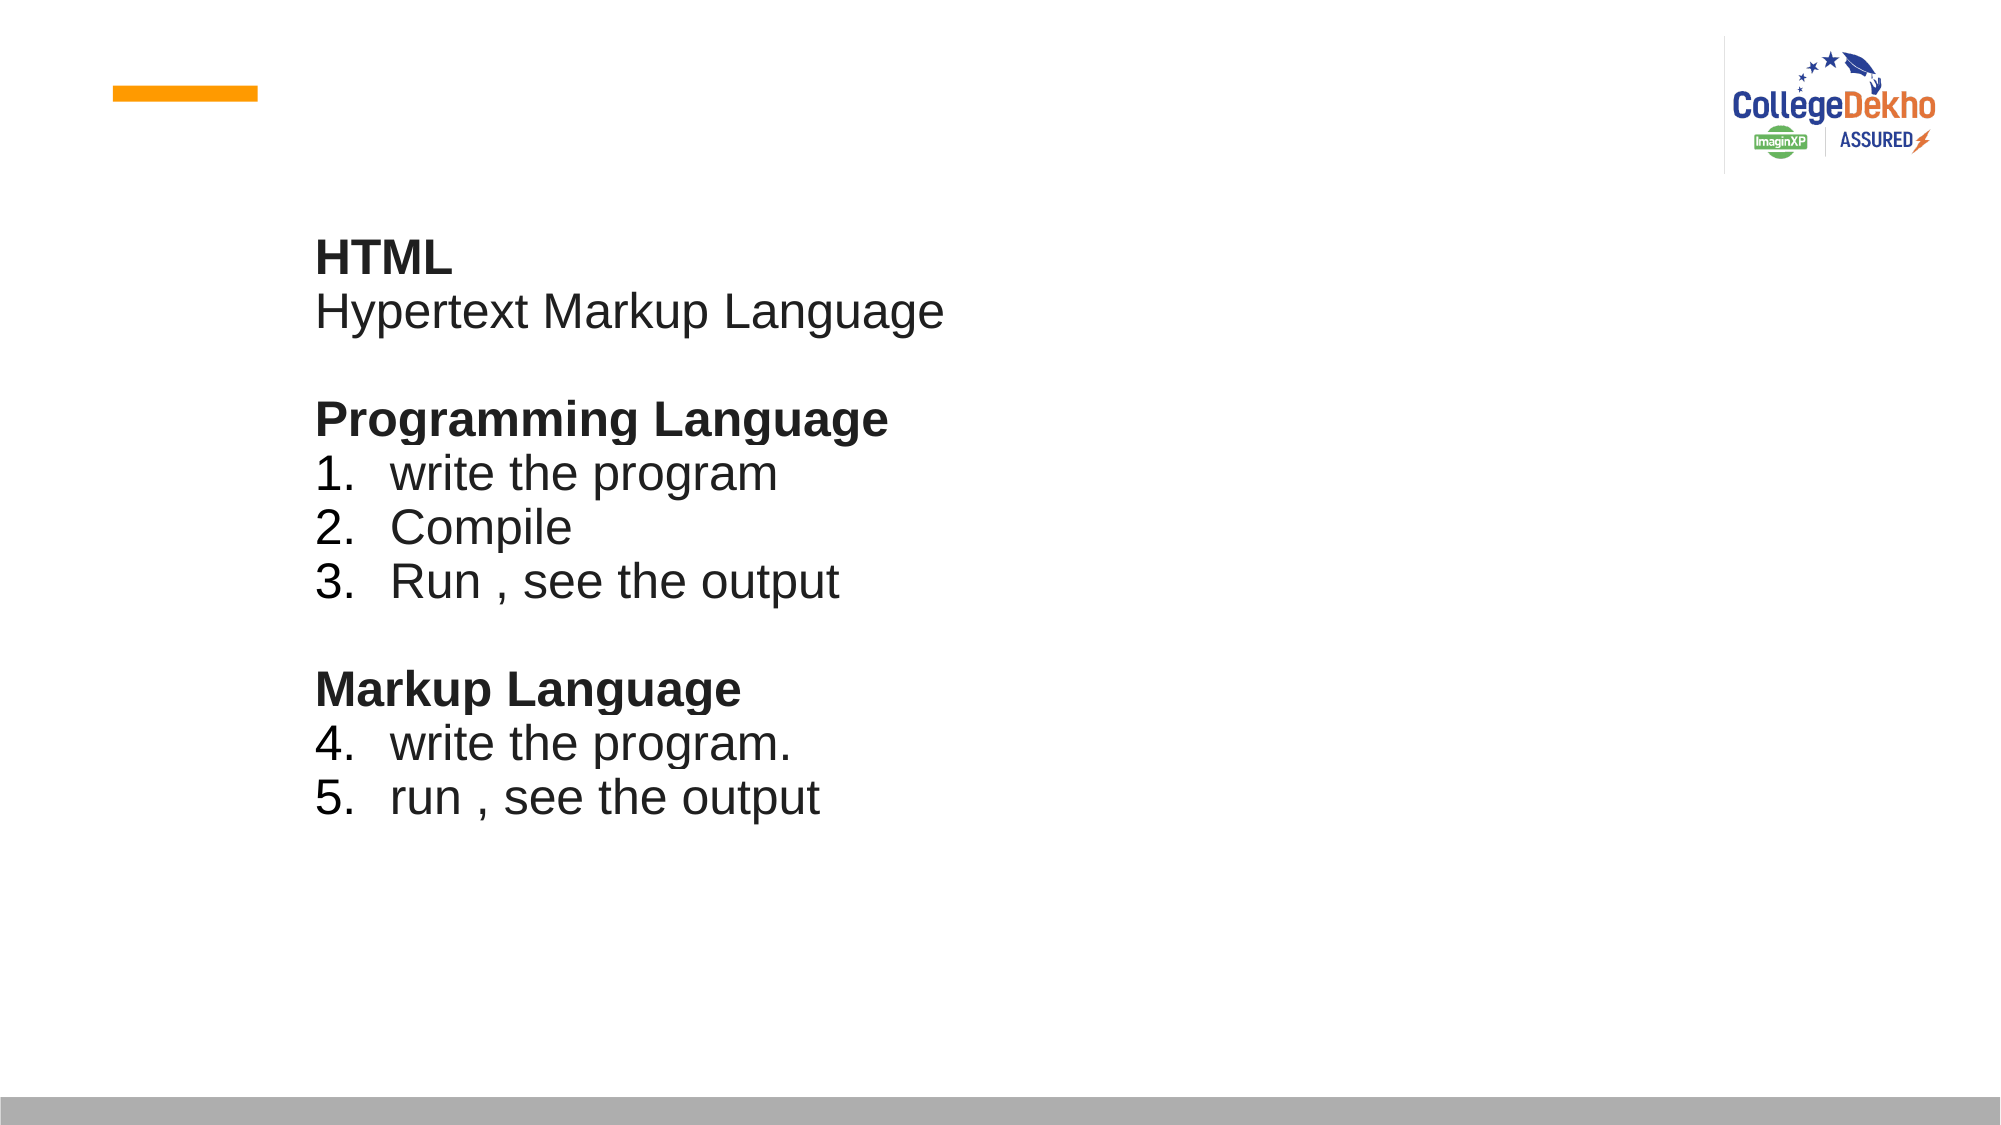

HTML
Hypertext Markup Language

Programming Language
write the program
Compile
Run , see the output

Markup Language
write the program.
run , see the output